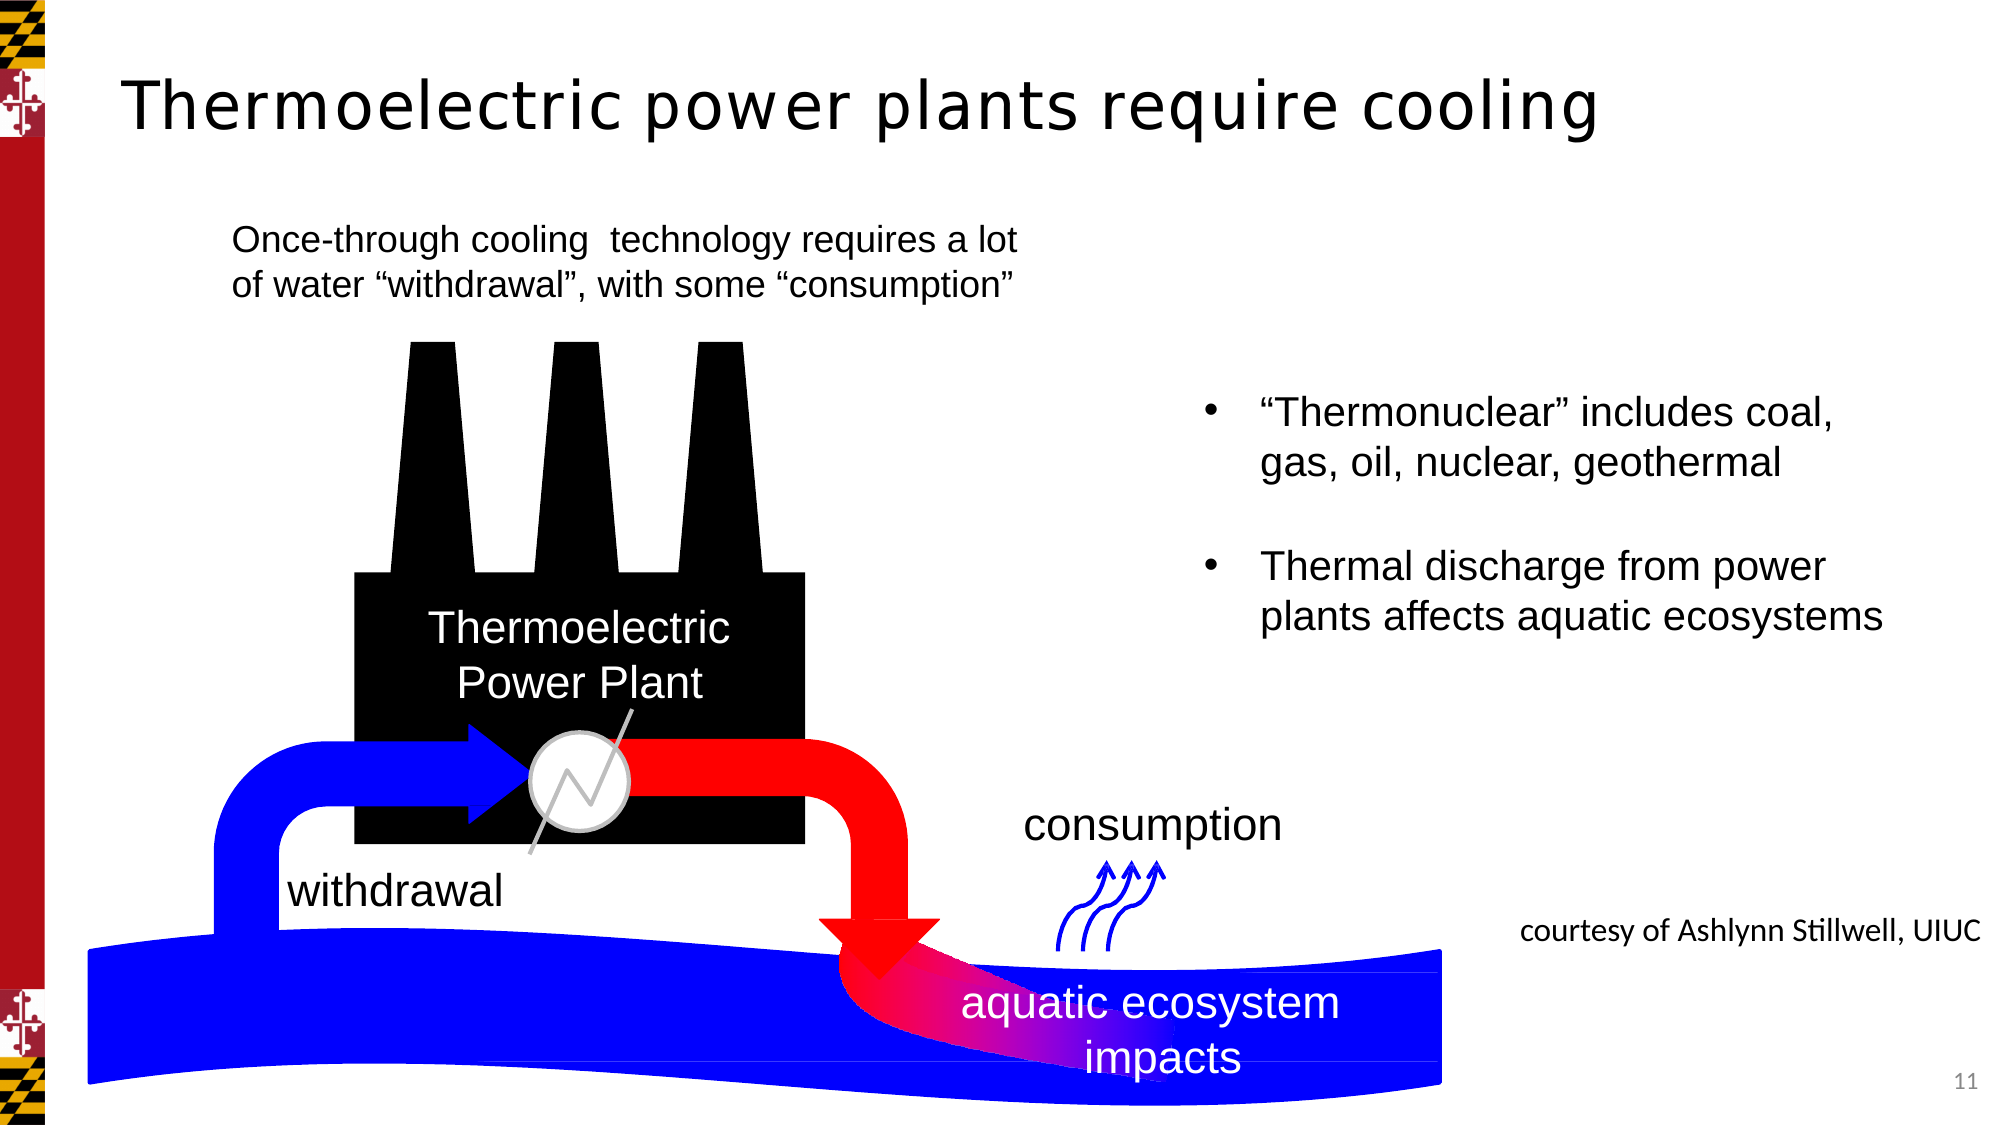

# Thermoelectric power plants require cooling
Once-through cooling  technology requires a lot of water “withdrawal”, with some “consumption”

“Thermonuclear” includes coal, gas, oil, nuclear, geothermal

Thermal discharge from power plants affects aquatic ecosystems

Thermoelectric
Power Plant

consumption
withdrawal

courtesy of Ashlynn Stillwell, UIUC

aquatic ecosystem  impacts